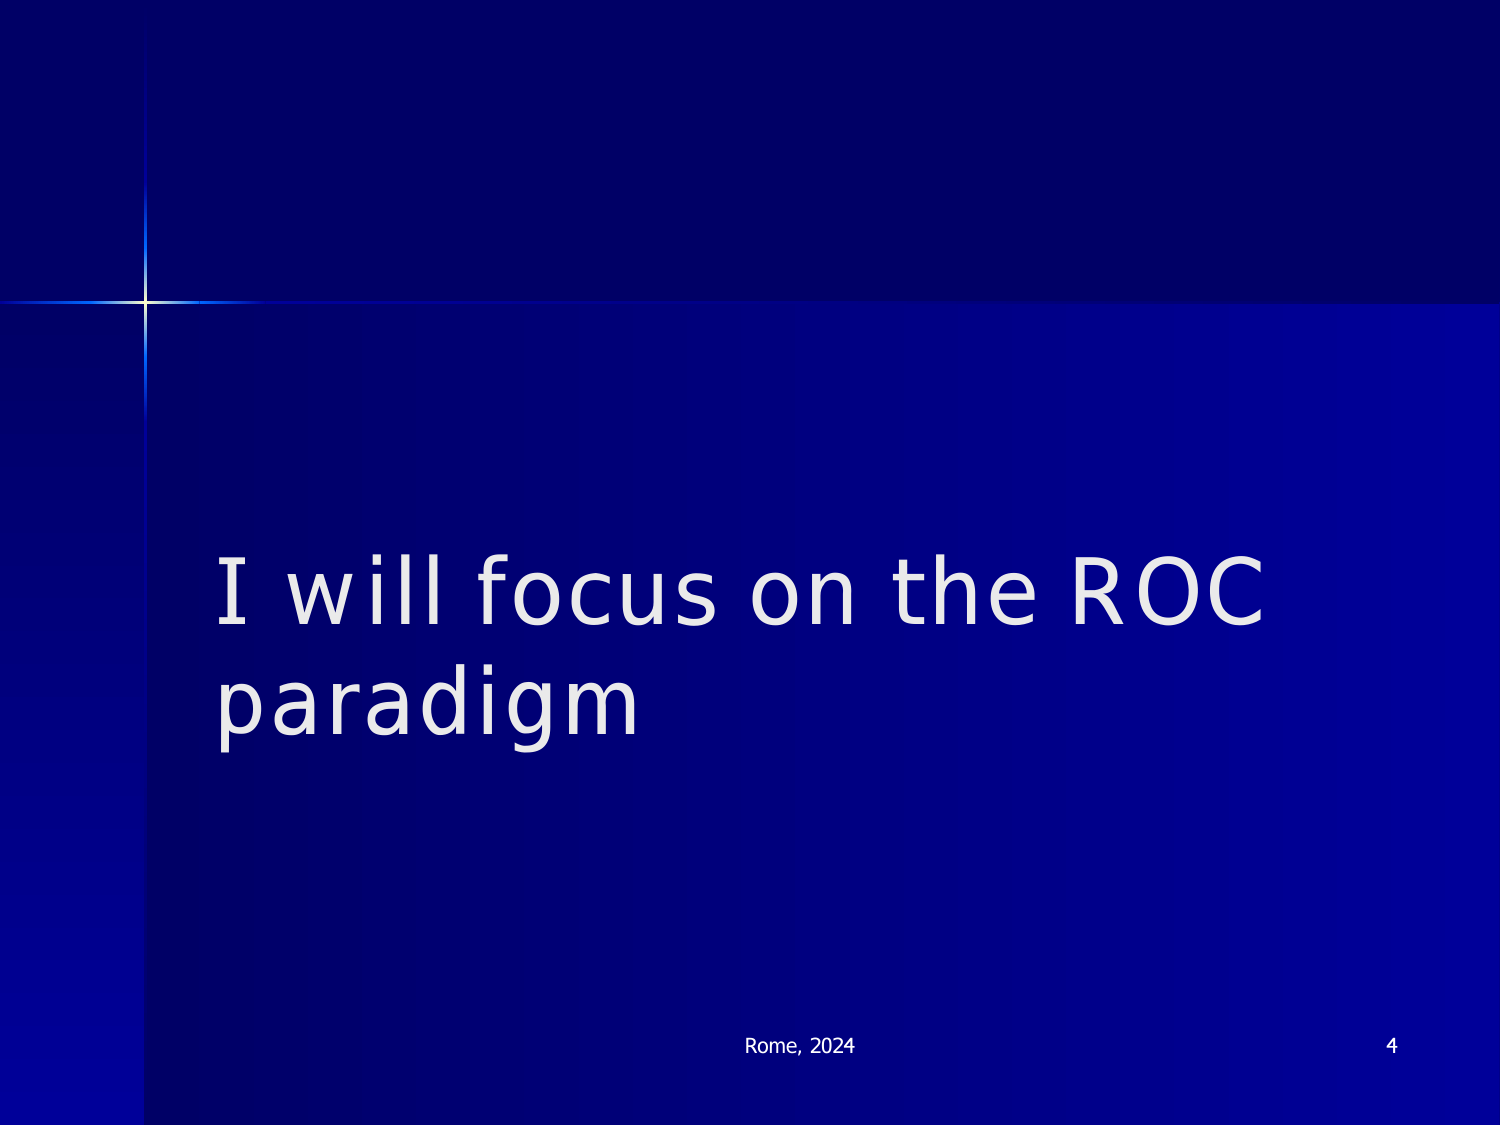

# I will focus on the ROC paradigm
Rome, 2024
4